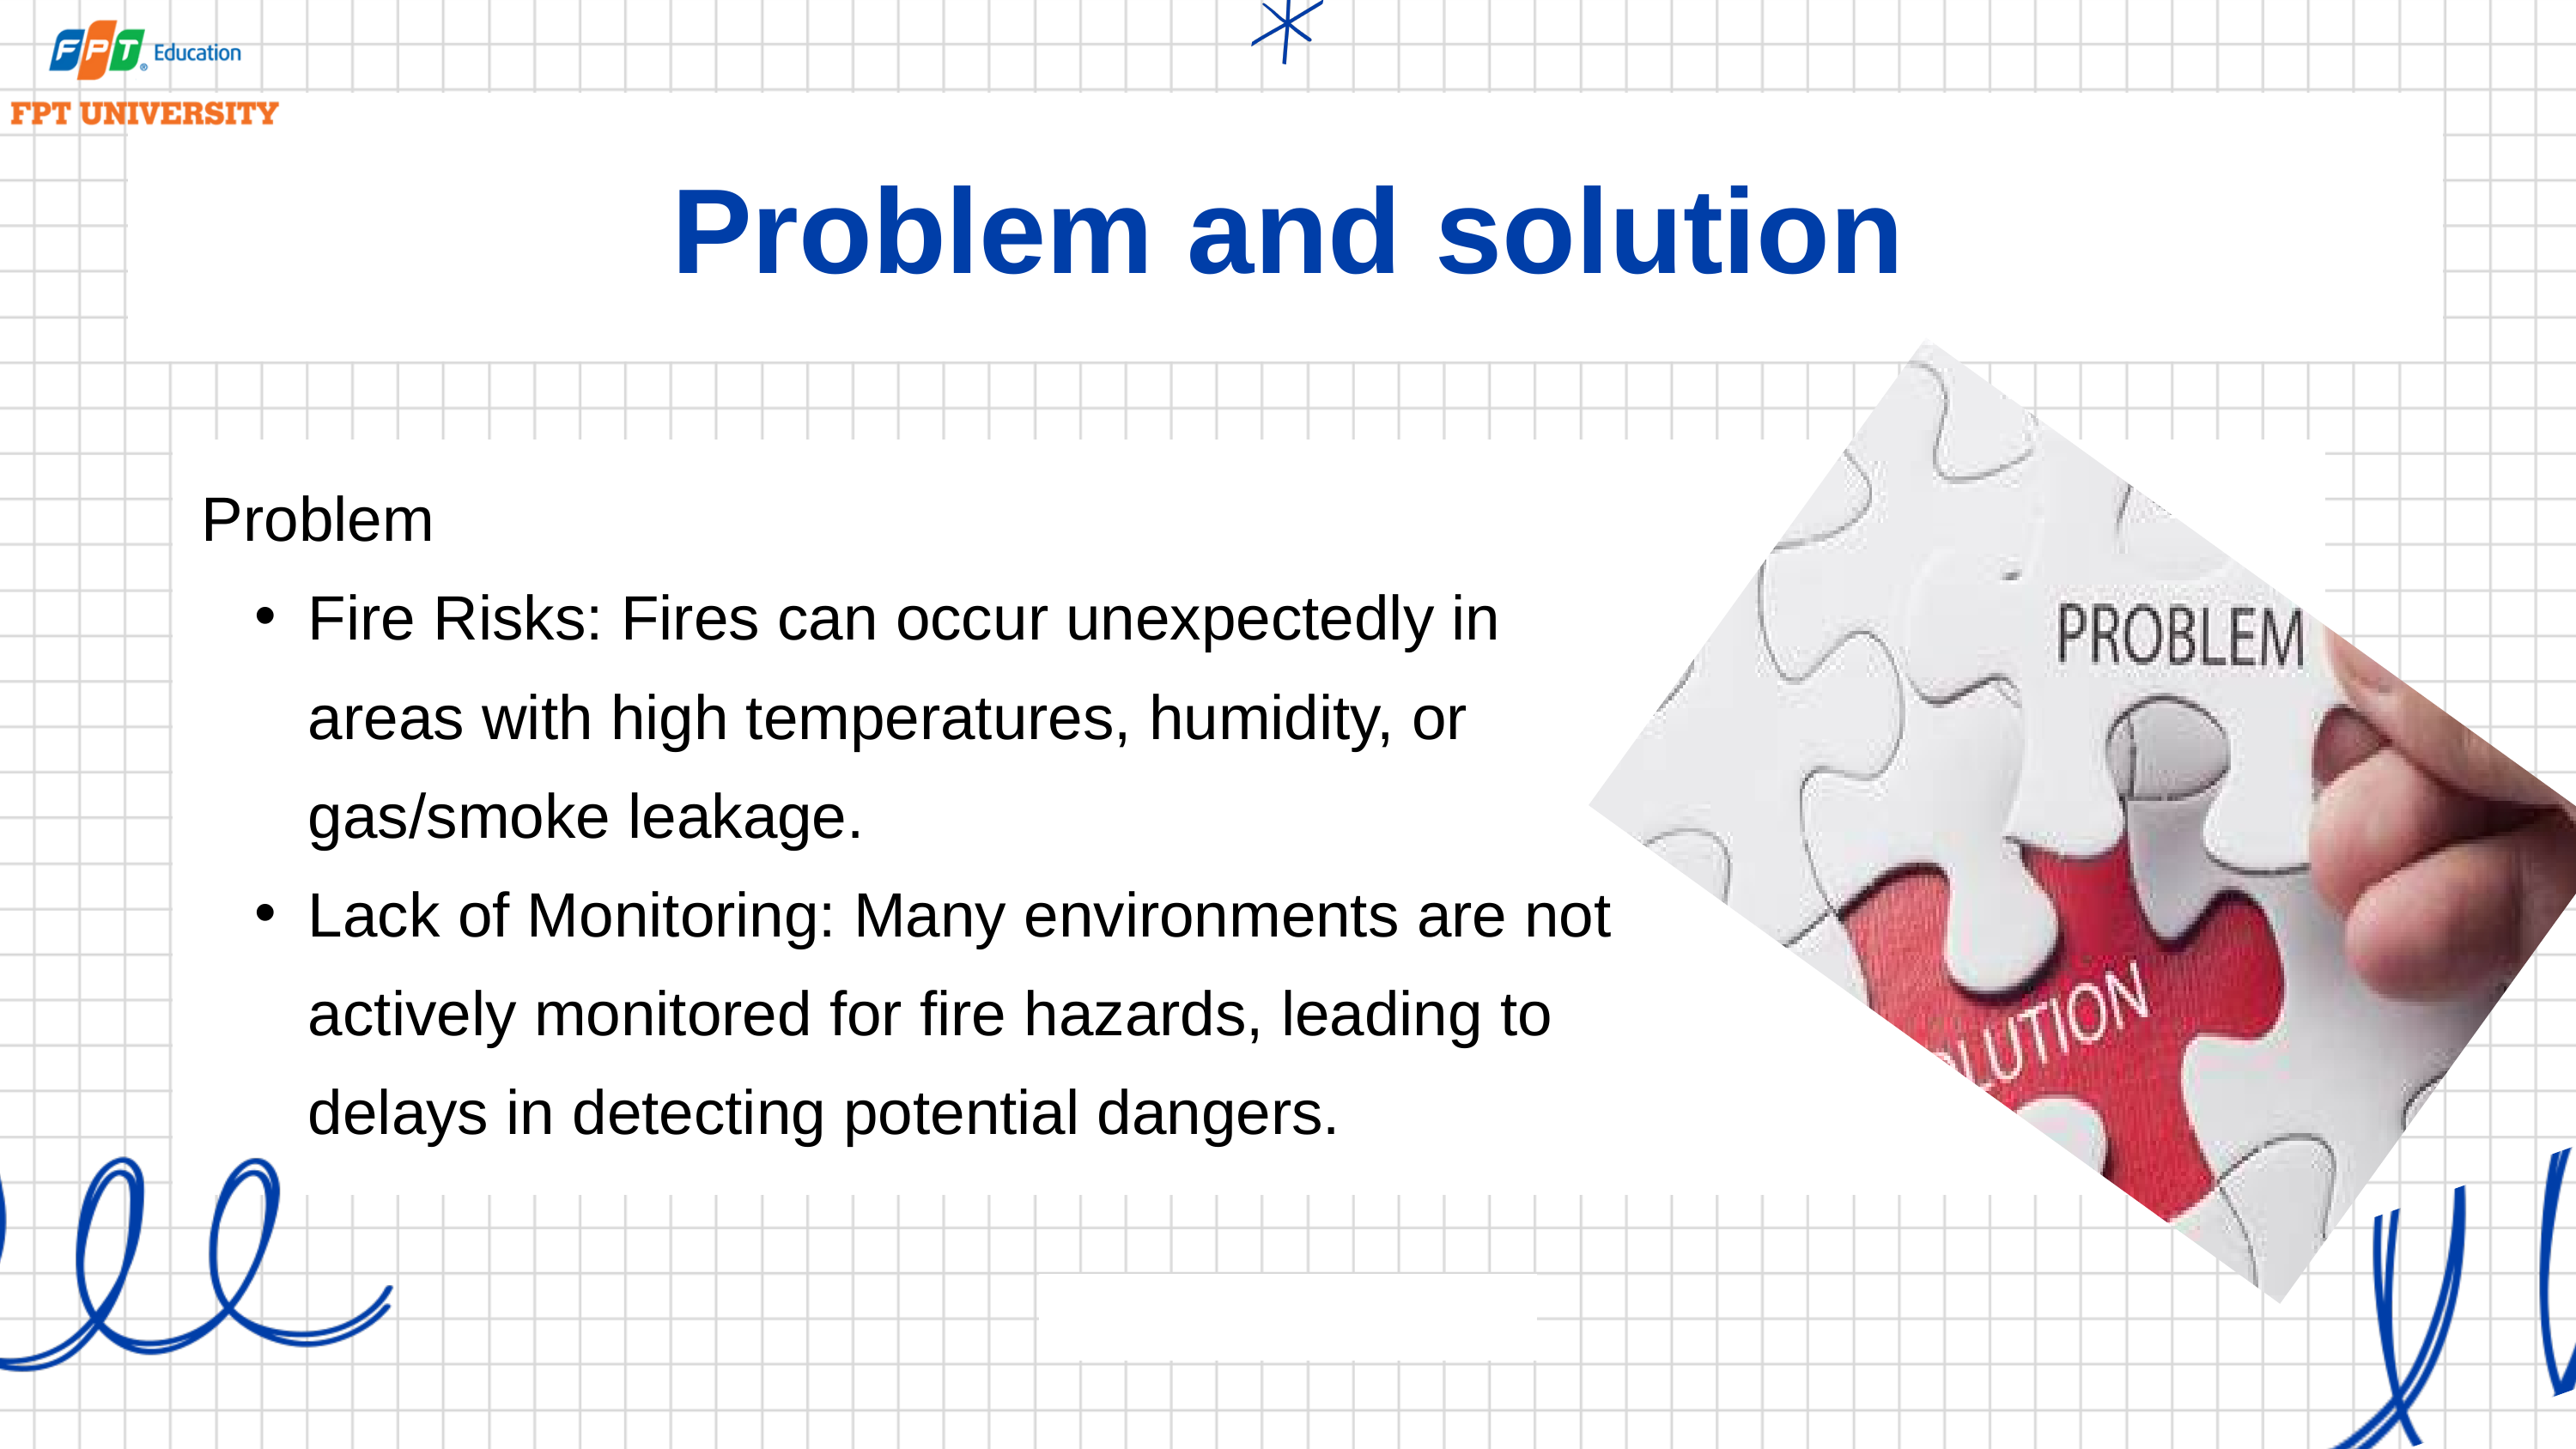

Problem and solution

Problem
Fire Risks: Fires can occur unexpectedly in areas with high temperatures, humidity, or gas/smoke leakage.
Lack of Monitoring: Many environments are not actively monitored for fire hazards, leading to delays in detecting potential dangers.